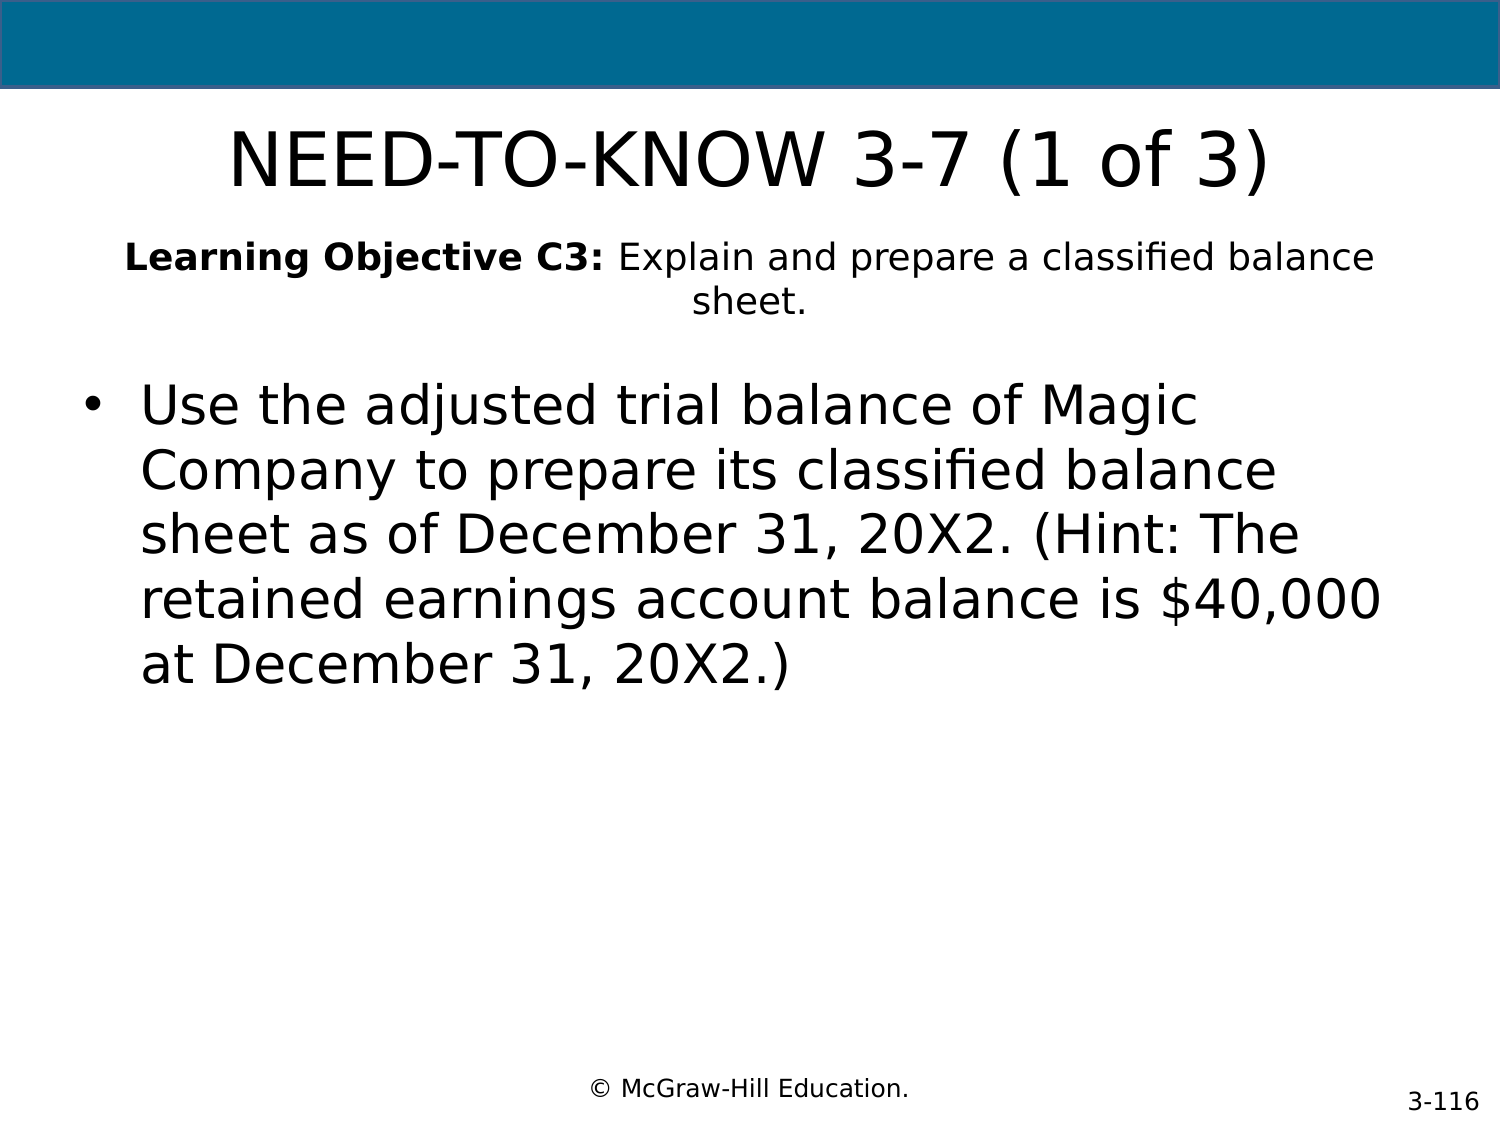

# NEED-TO-KNOW 3-7 (1 of 3)
Learning Objective C3: Explain and prepare a classified balance sheet.
Use the adjusted trial balance of Magic Company to prepare its classified balance sheet as of December 31, 20X2. (Hint: The retained earnings account balance is $40,000 at December 31, 20X2.)